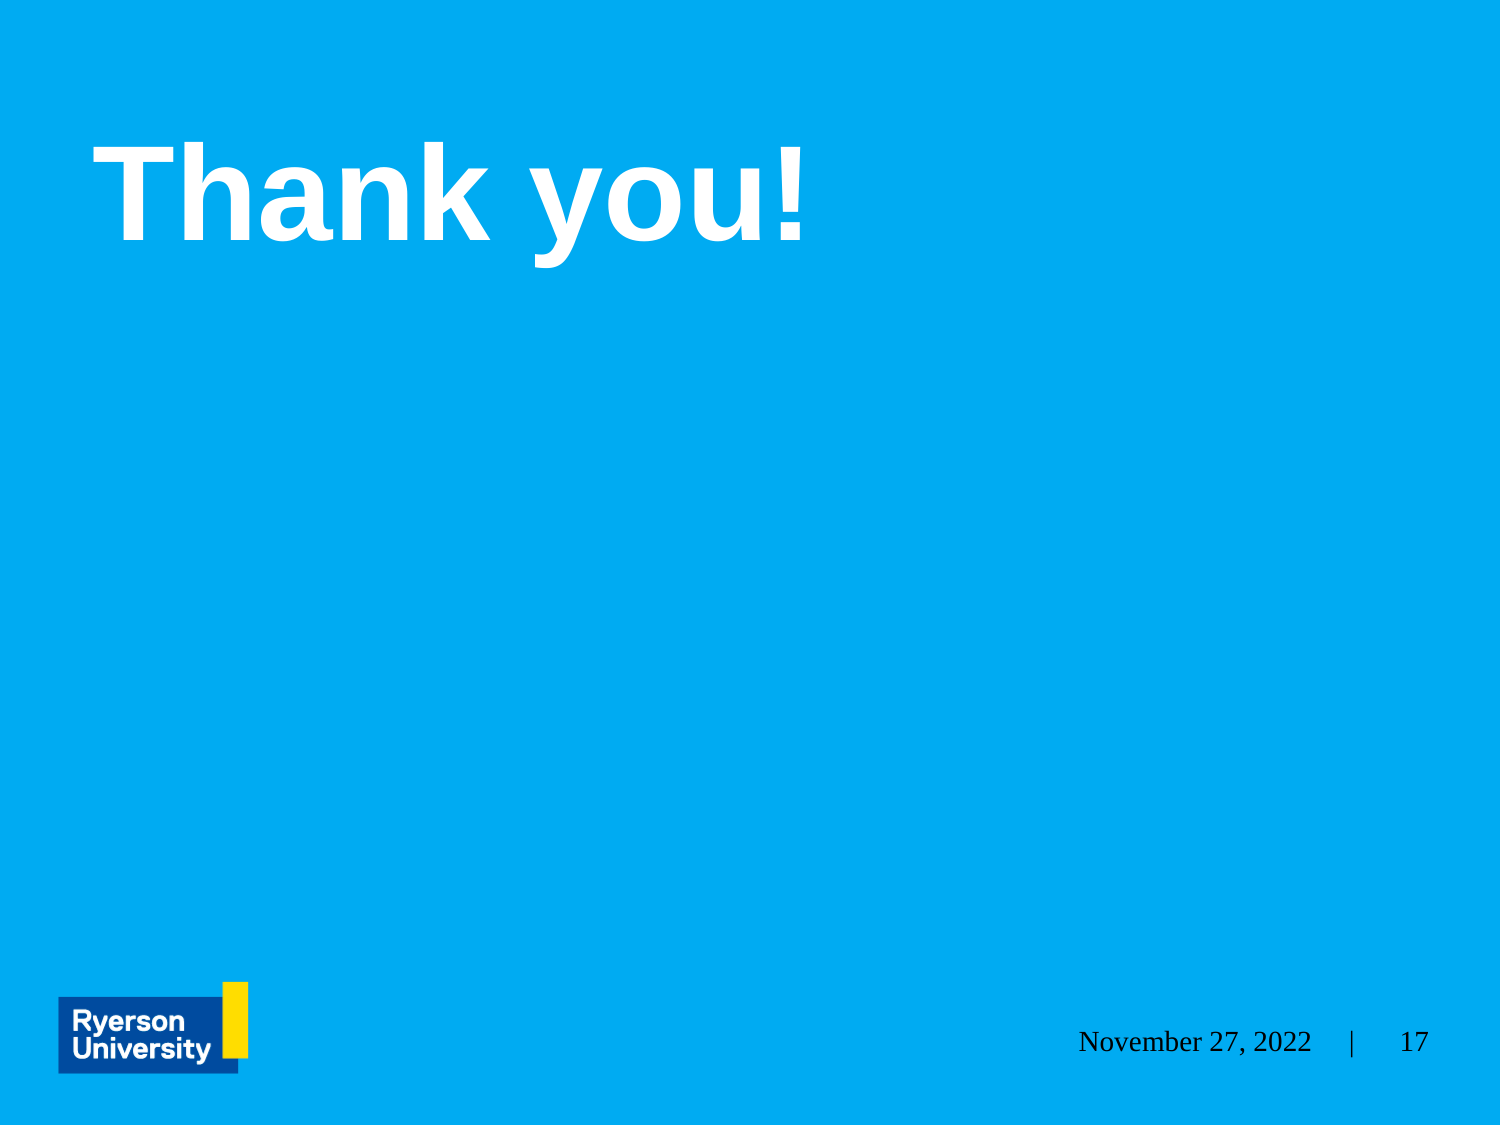

# Thank you!
17
November 27, 2022     |